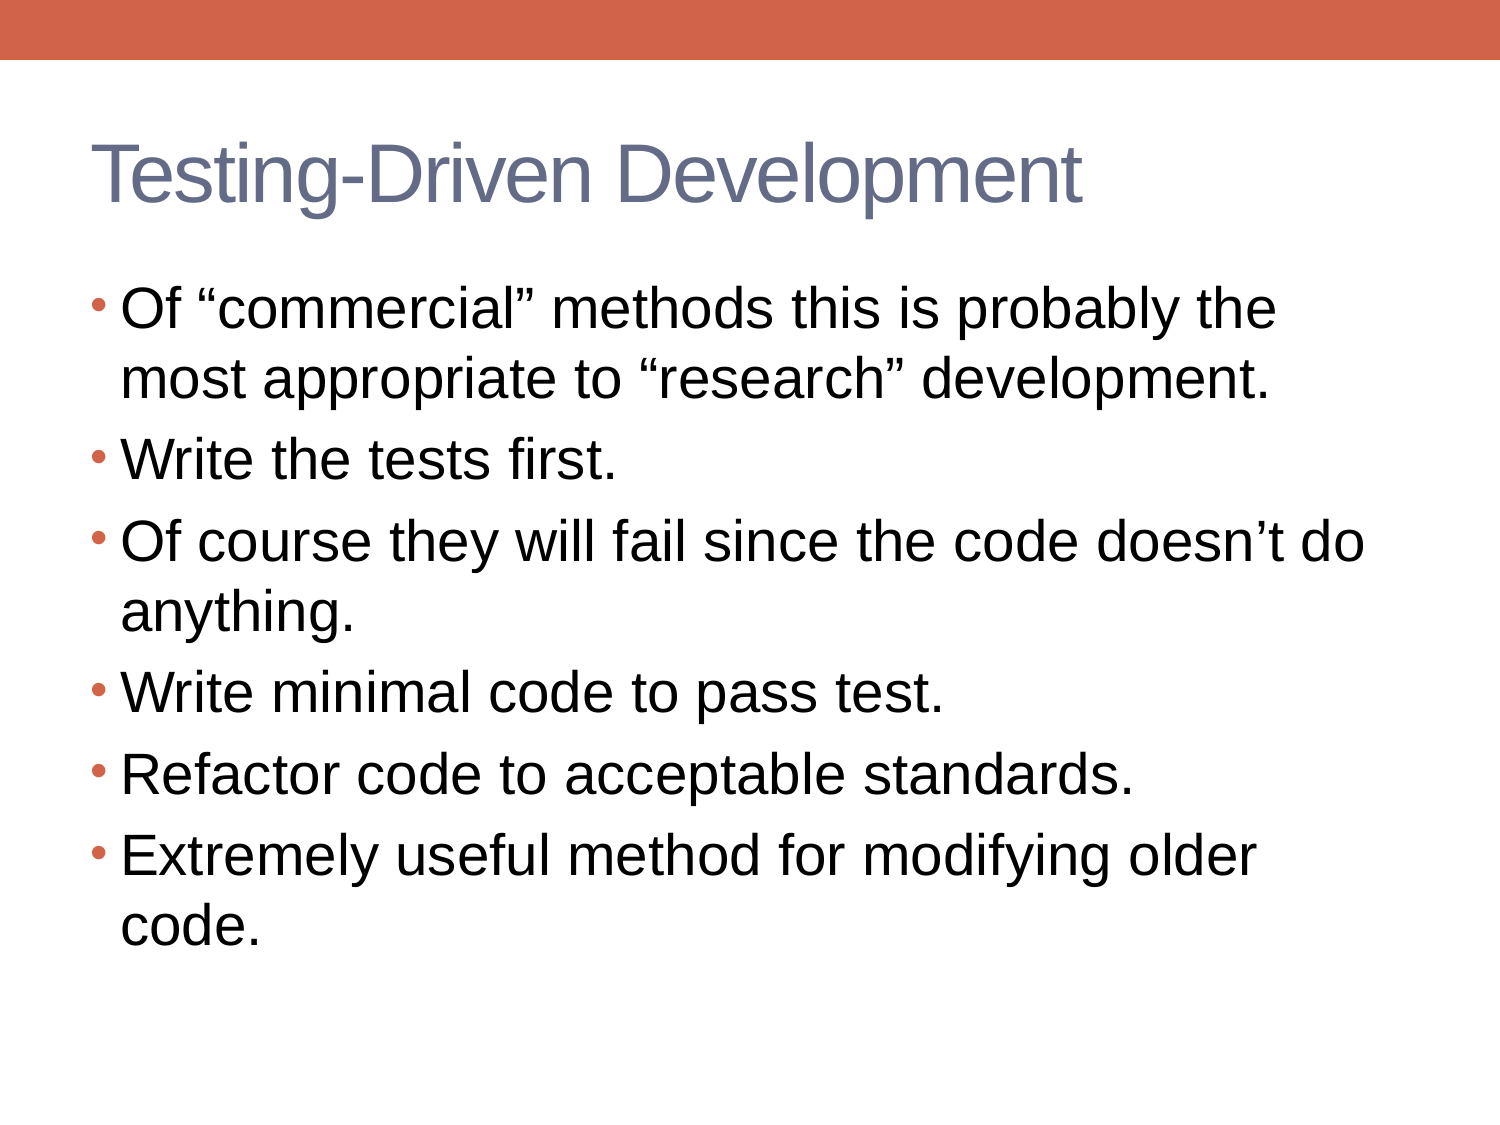

# Testing-Driven Development
Of “commercial” methods this is probably the most appropriate to “research” development.
Write the tests first.
Of course they will fail since the code doesn’t do anything.
Write minimal code to pass test.
Refactor code to acceptable standards.
Extremely useful method for modifying older code.